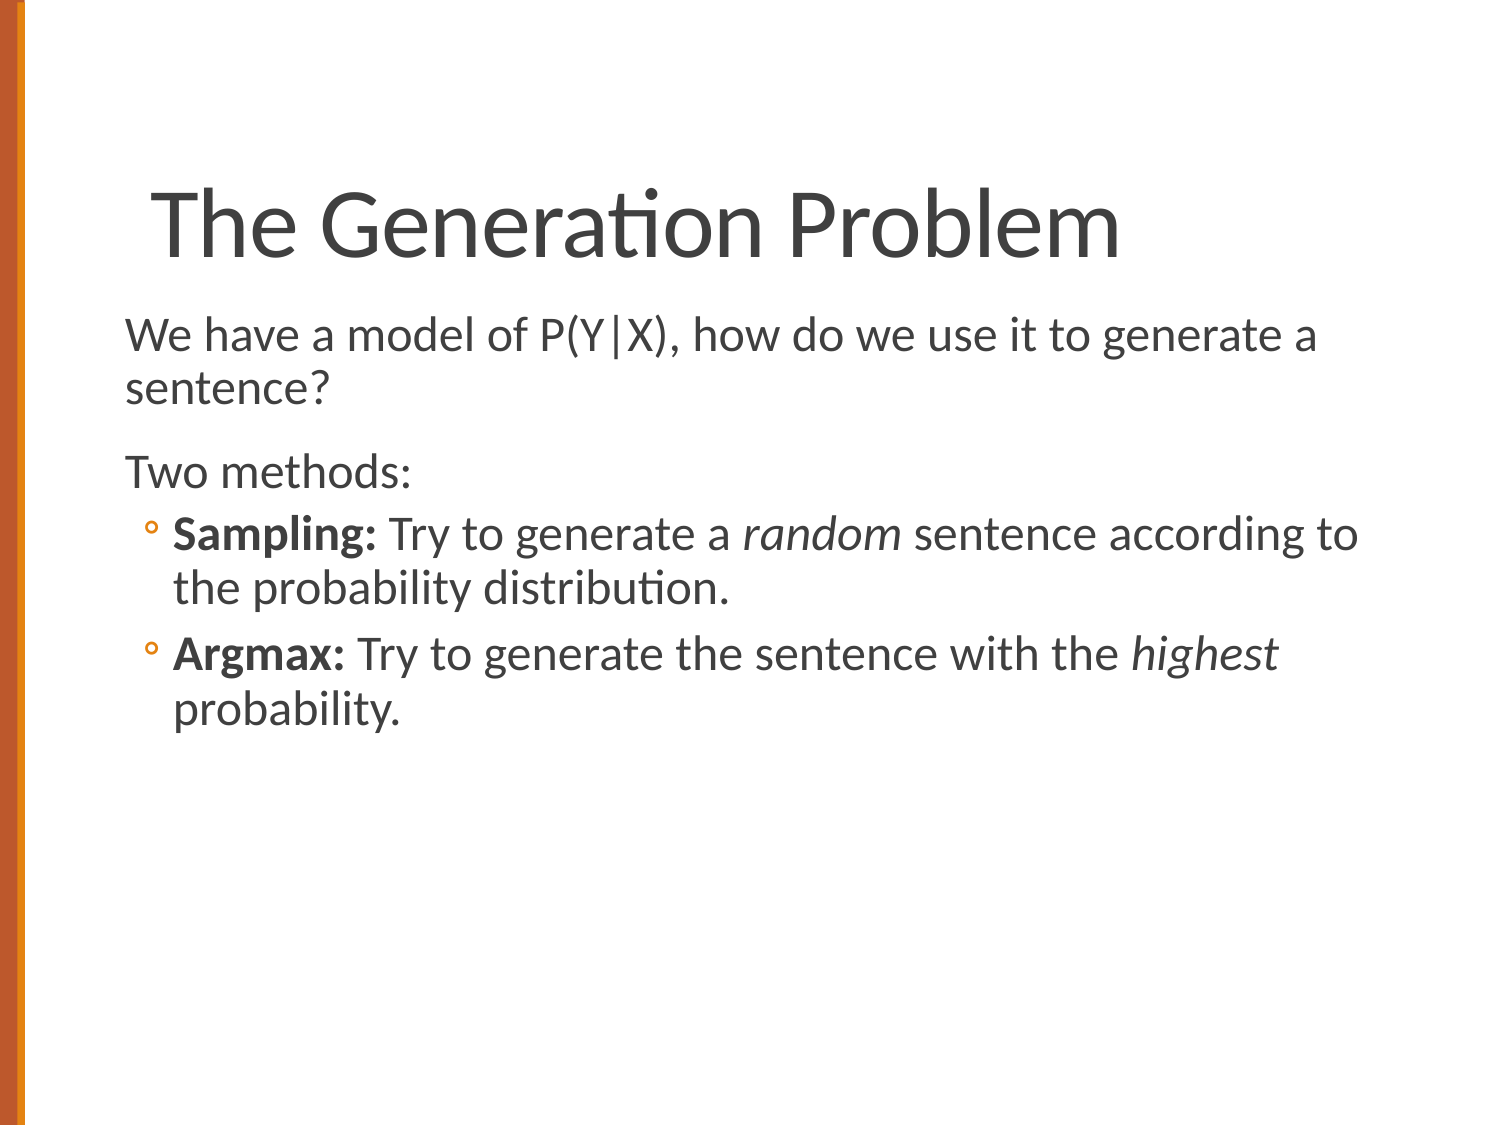

# The Generation Problem
We have a model of P(Y|X), how do we use it to generate a sentence?
Two methods:
Sampling: Try to generate a random sentence according to the probability distribution.
Argmax: Try to generate the sentence with the highest probability.